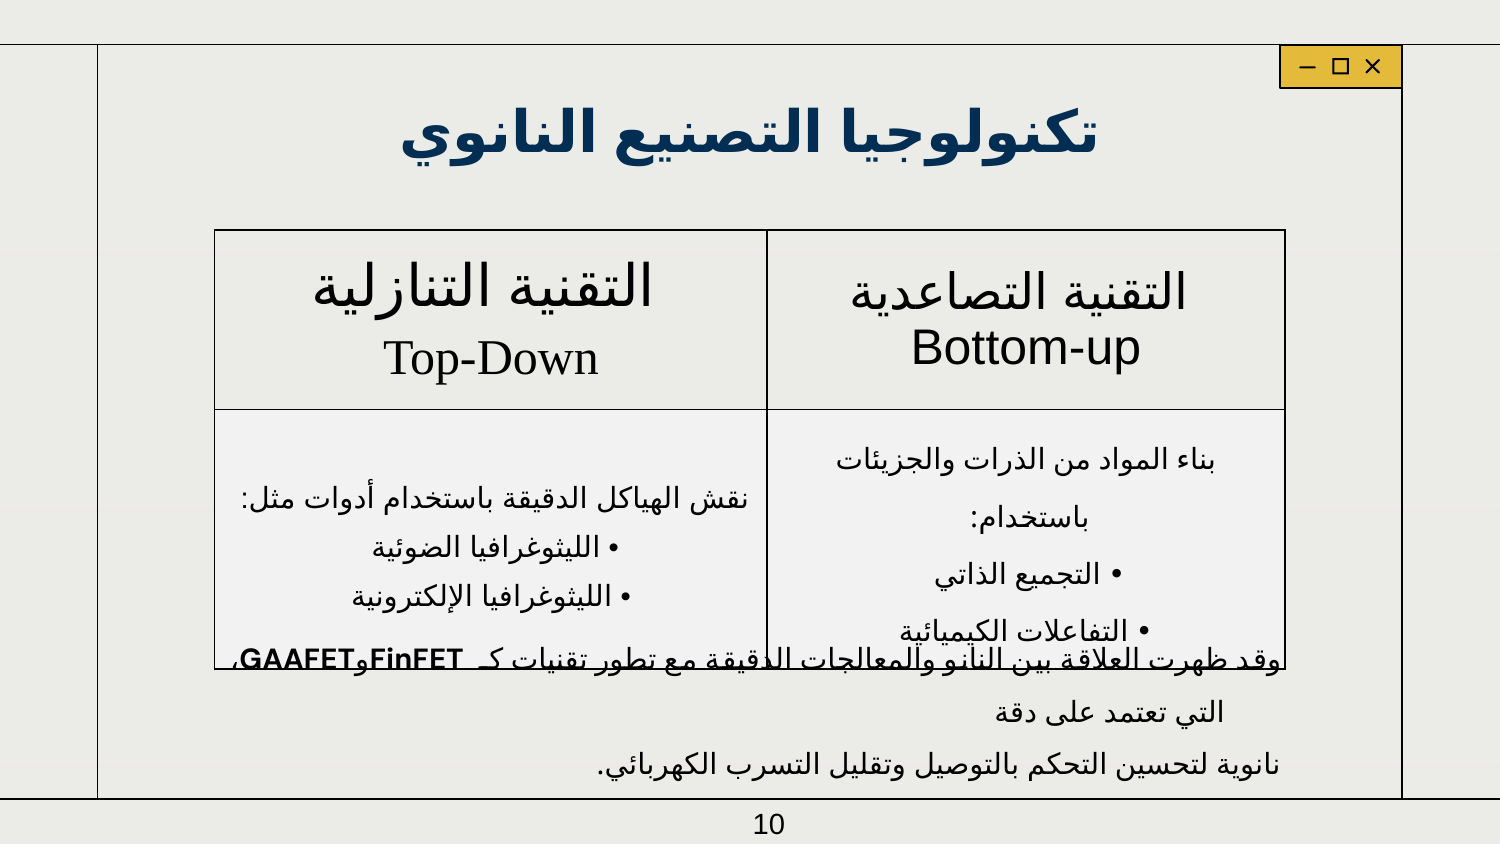

تكنولوجيا التصنيع النانوي
| التقنية التنازلية Top-Down | التقنية التصاعدية Bottom-up |
| --- | --- |
| نقش الهياكل الدقيقة باستخدام أدوات مثل: • الليثوغرافيا الضوئية • الليثوغرافيا الإلكترونية | بناء المواد من الذرات والجزيئات باستخدام: • التجميع الذاتي • التفاعلات الكيميائية |
وقد ظهرت العلاقة بين النانو والمعالجات الدقيقة مع تطور تقنيات كـ  FinFETوGAAFET، التي تعتمد على دقة
نانوية لتحسين التحكم بالتوصيل وتقليل التسرب الكهربائي.
10